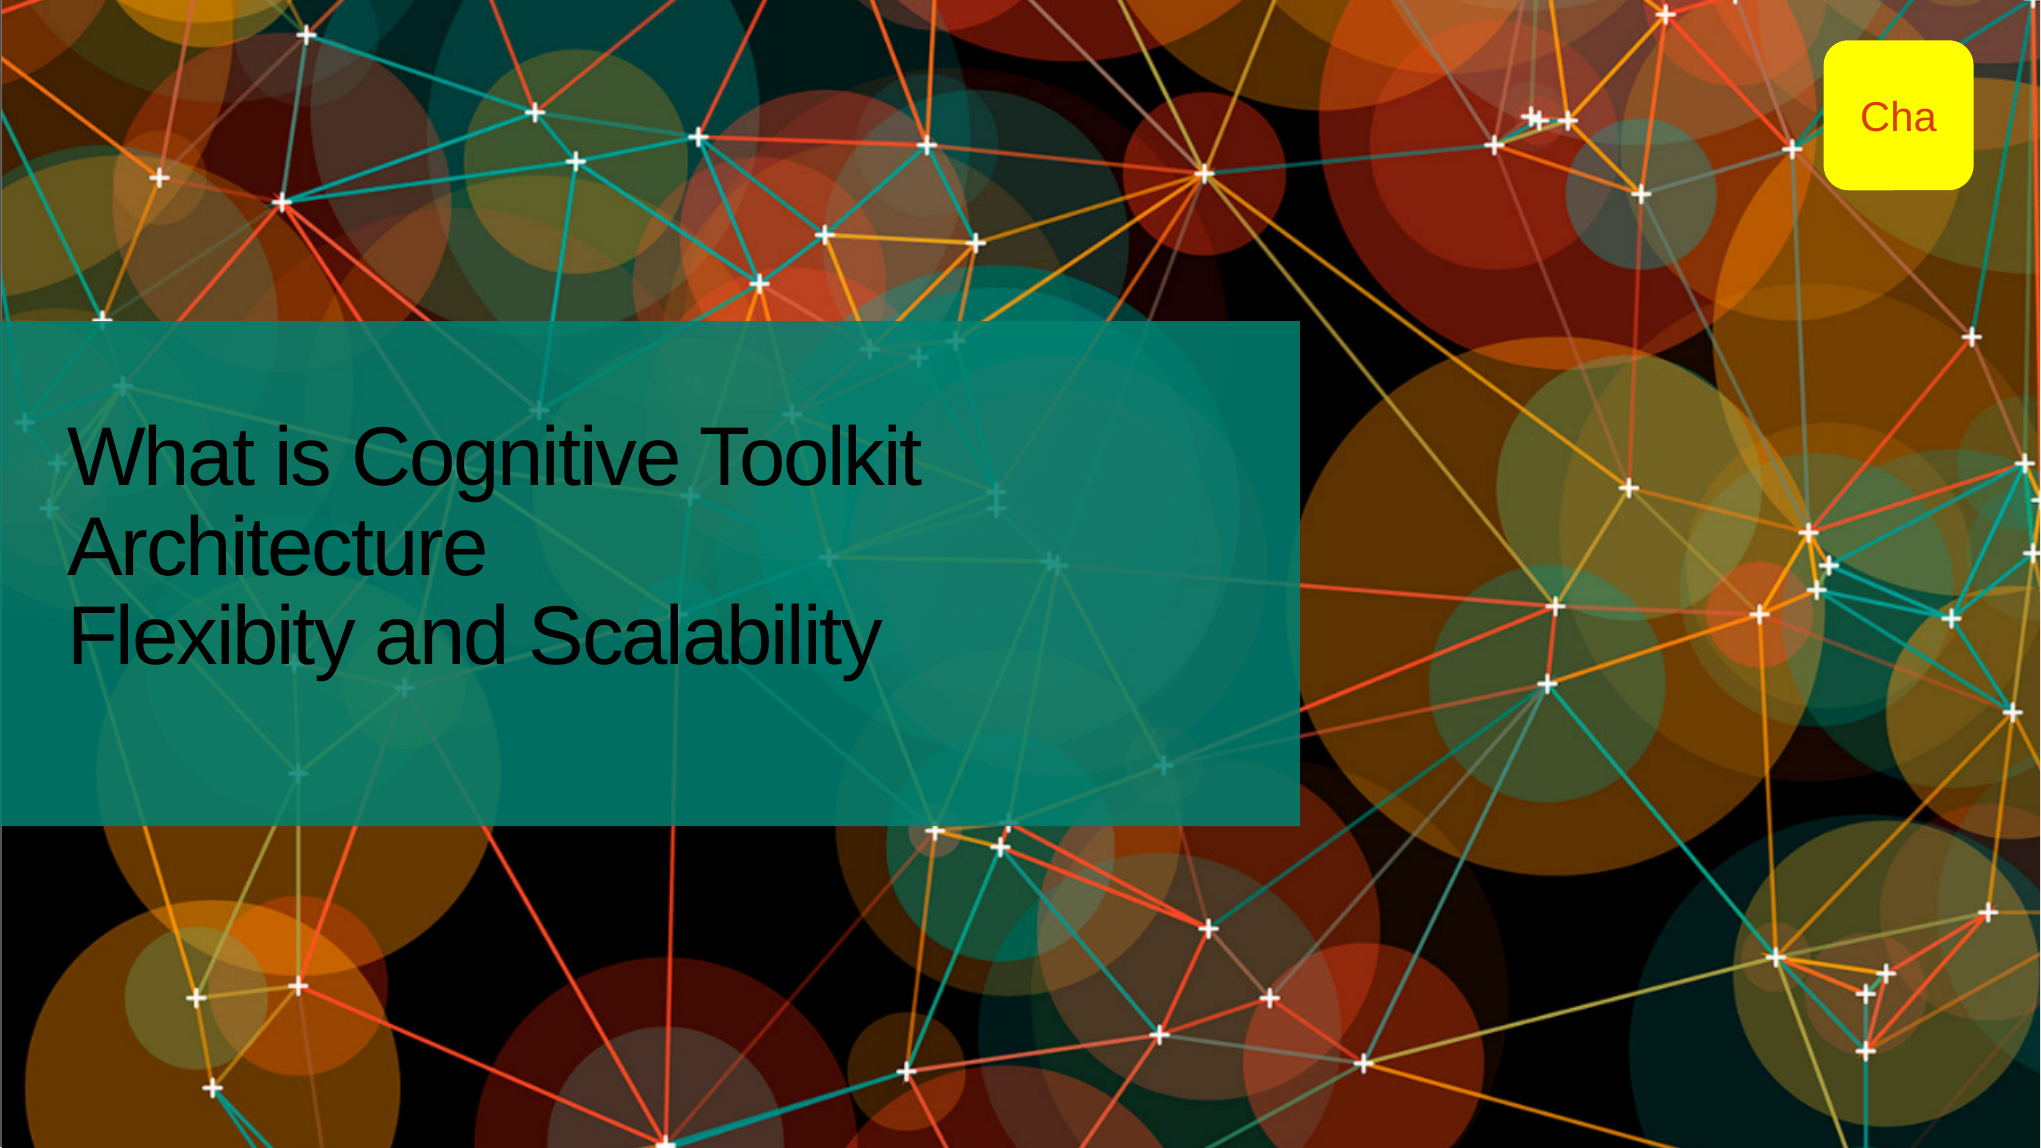

Cha
# What is Cognitive Toolkit Architecture Flexibity and Scalability